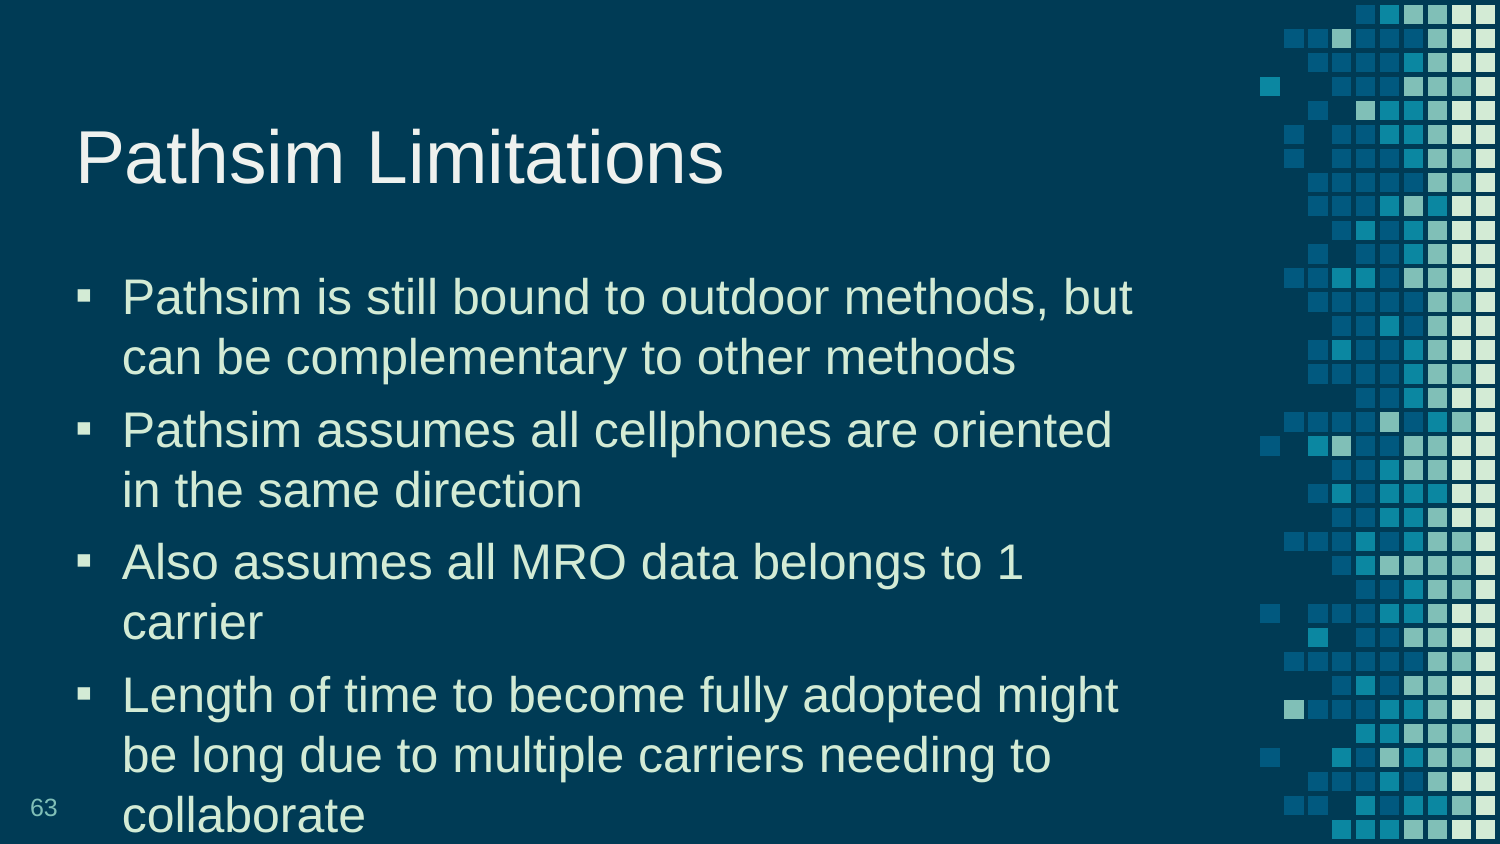

Pathsim Limitations
Pathsim is still bound to outdoor methods, but can be complementary to other methods
Pathsim assumes all cellphones are oriented in the same direction
Also assumes all MRO data belongs to 1 carrier
Length of time to become fully adopted might be long due to multiple carriers needing to collaborate

63